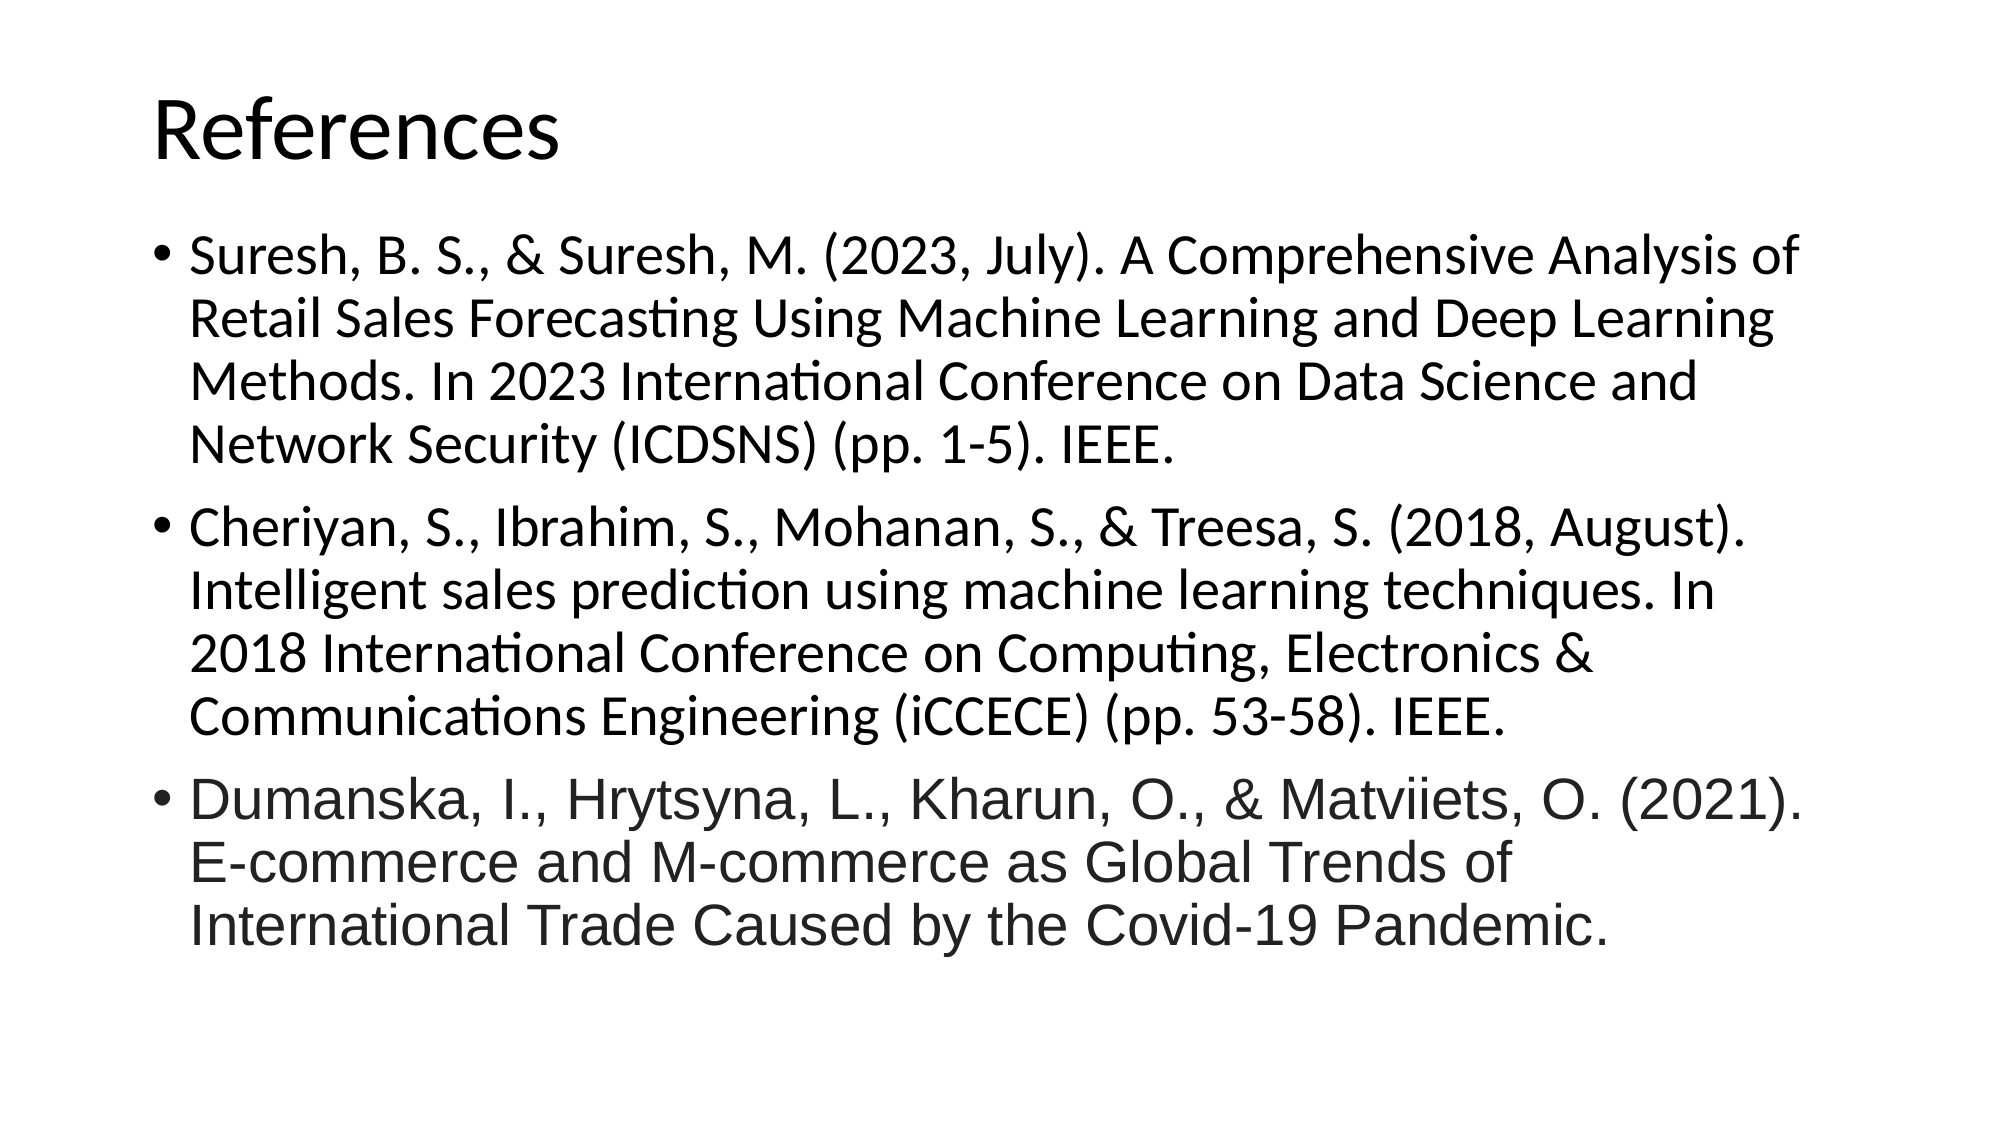

# References
Suresh, B. S., & Suresh, M. (2023, July). A Comprehensive Analysis of Retail Sales Forecasting Using Machine Learning and Deep Learning Methods. In 2023 International Conference on Data Science and Network Security (ICDSNS) (pp. 1-5). IEEE.
Cheriyan, S., Ibrahim, S., Mohanan, S., & Treesa, S. (2018, August). Intelligent sales prediction using machine learning techniques. In 2018 International Conference on Computing, Electronics & Communications Engineering (iCCECE) (pp. 53-58). IEEE.
Dumanska, I., Hrytsyna, L., Kharun, O., & Matviiets, O. (2021). E-commerce and M-commerce as Global Trends of International Trade Caused by the Covid-19 Pandemic.